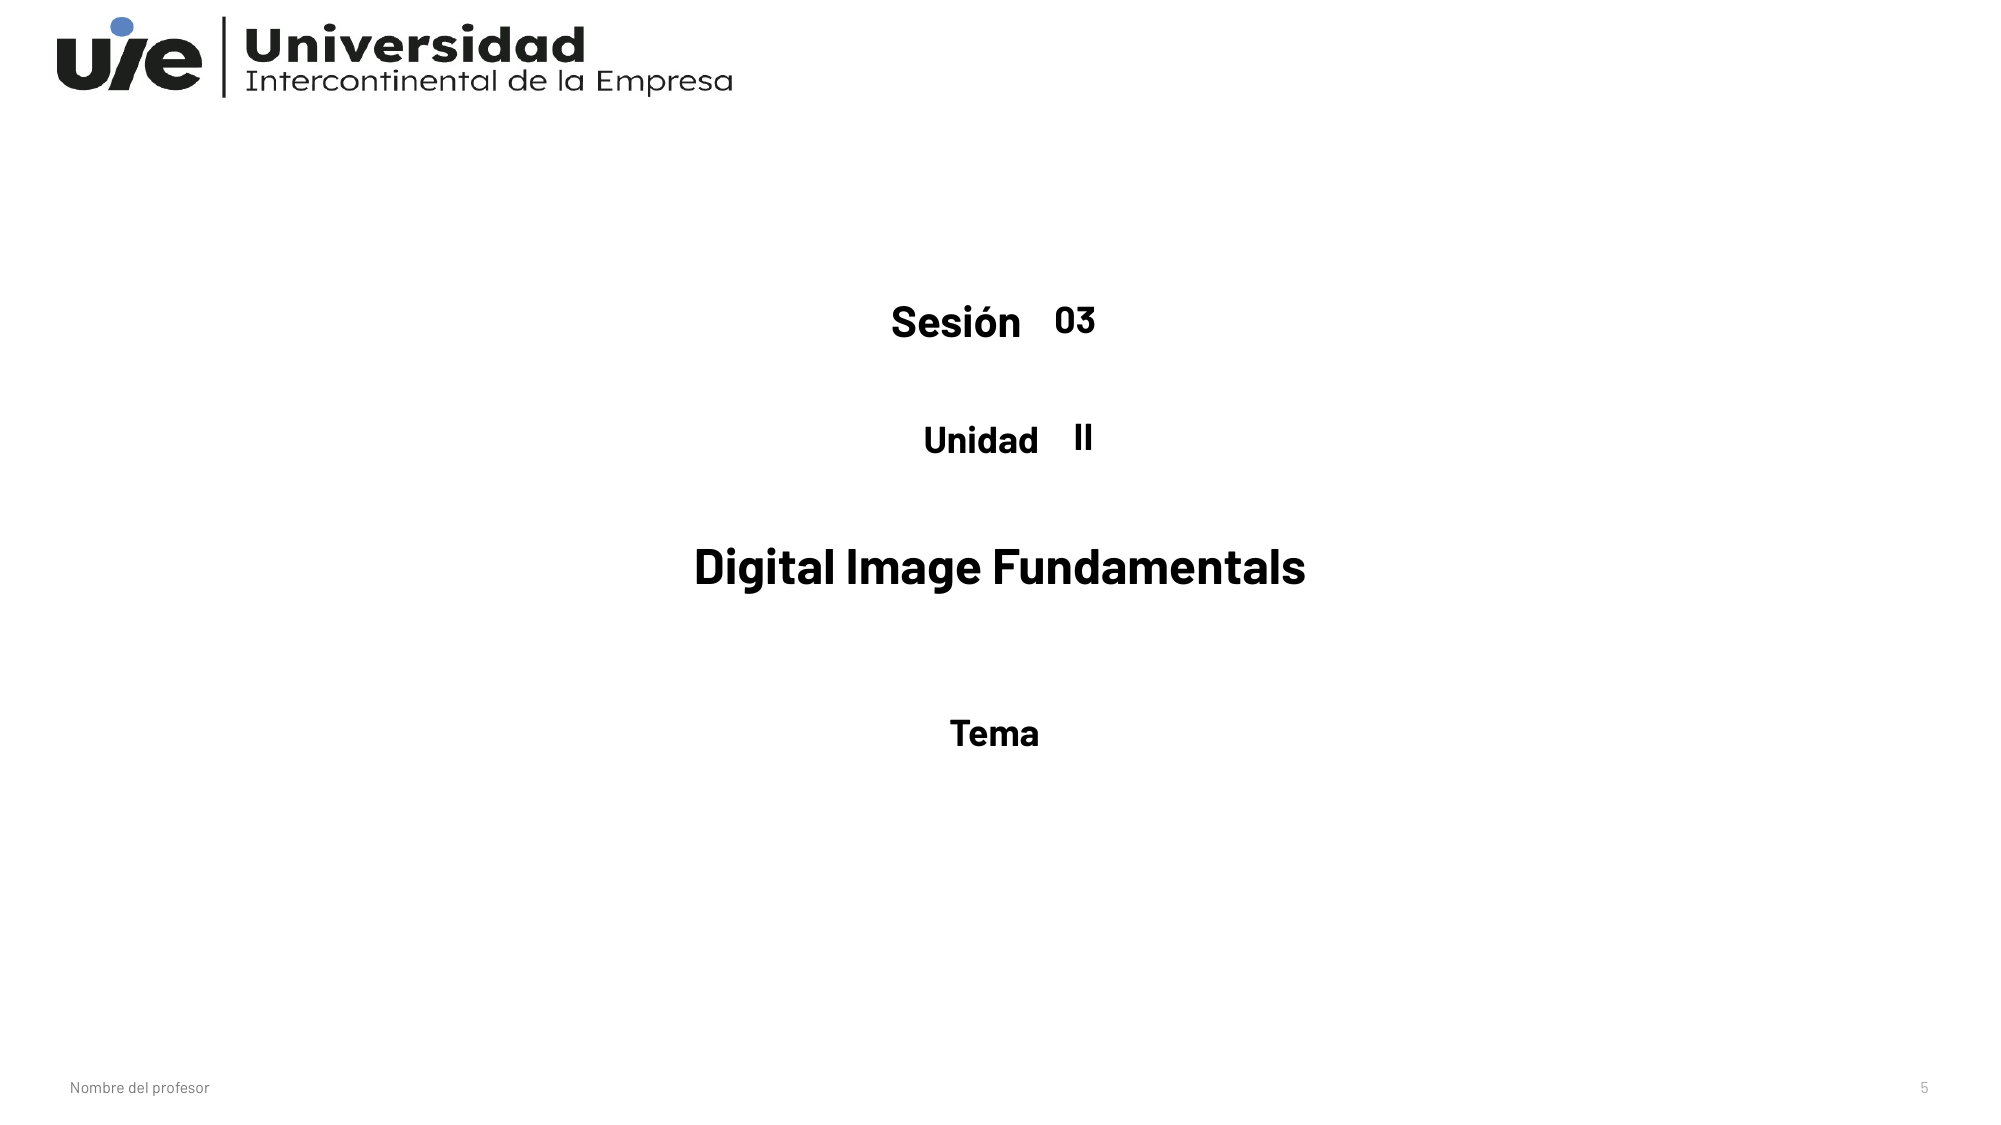

03
II
Digital Image Fundamentals
Nombre del profesor
5